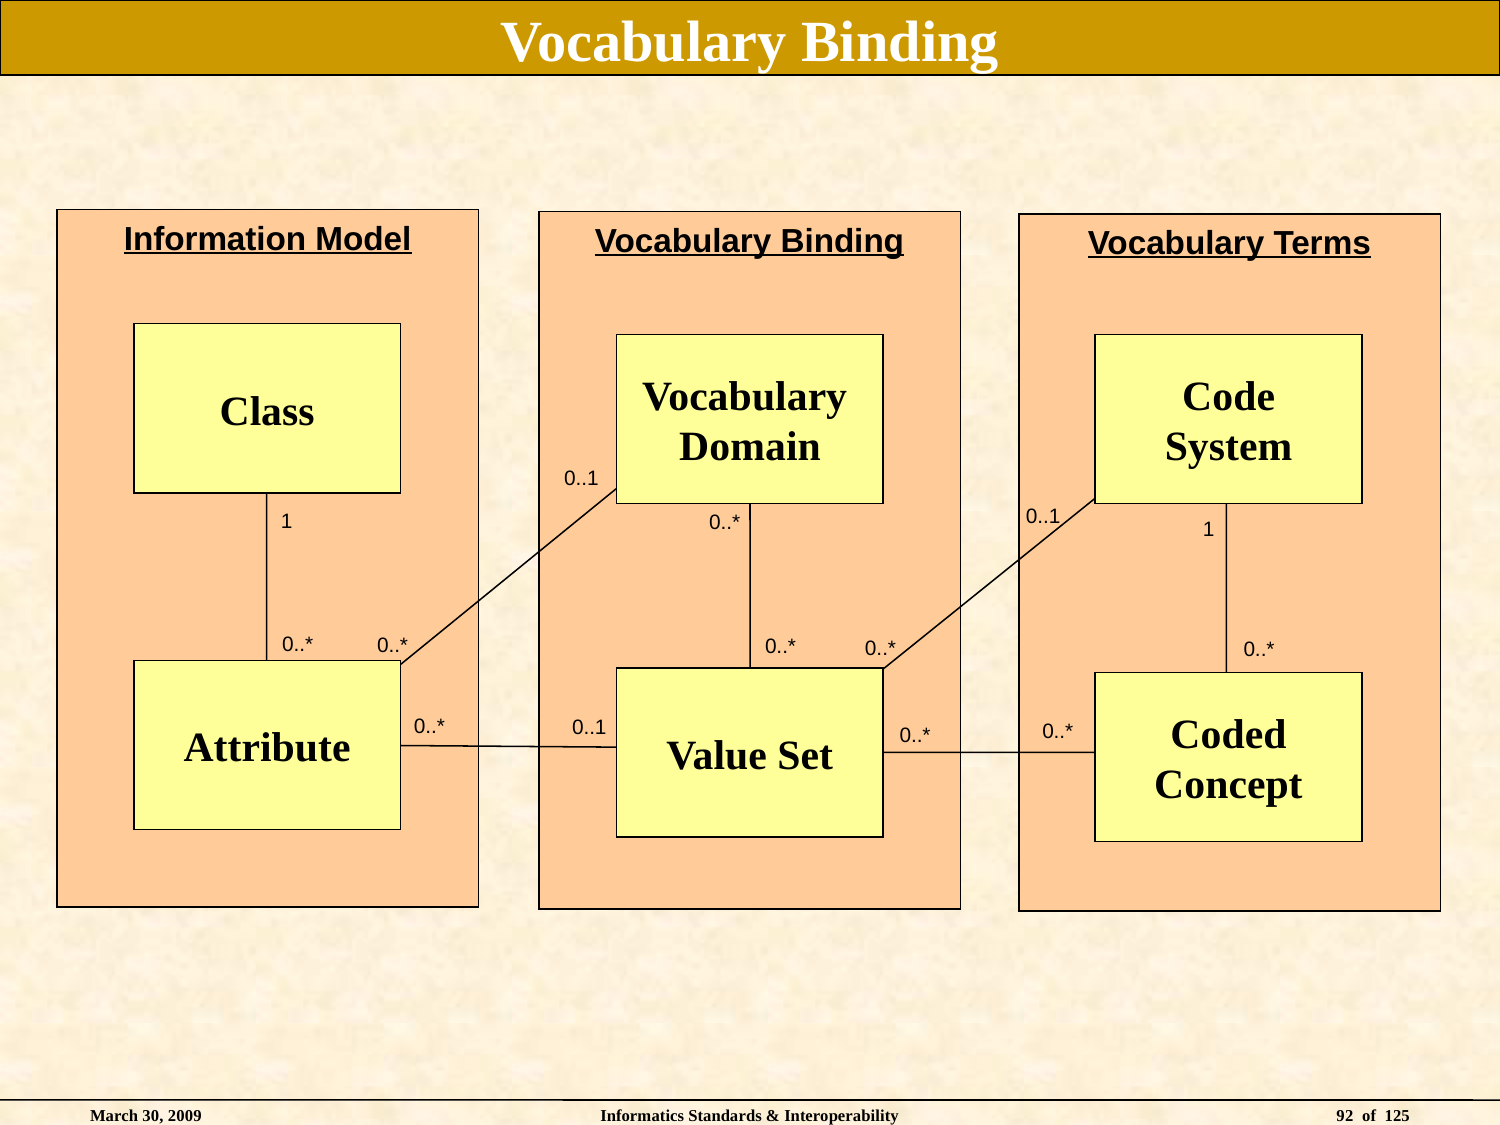

# Vocabulary Binding
Information Model
Vocabulary Binding
Vocabulary Terms
Class
Vocabulary
Domain
Code
System

0..1

0..1
1
0..*
1
0..*
0..*
0..*
0..*
0..*
Attribute
Value Set
Coded
Concept
0..*
0..1
0..*
0..*

March 30, 2009
Informatics Standards & Interoperability
92  of  125